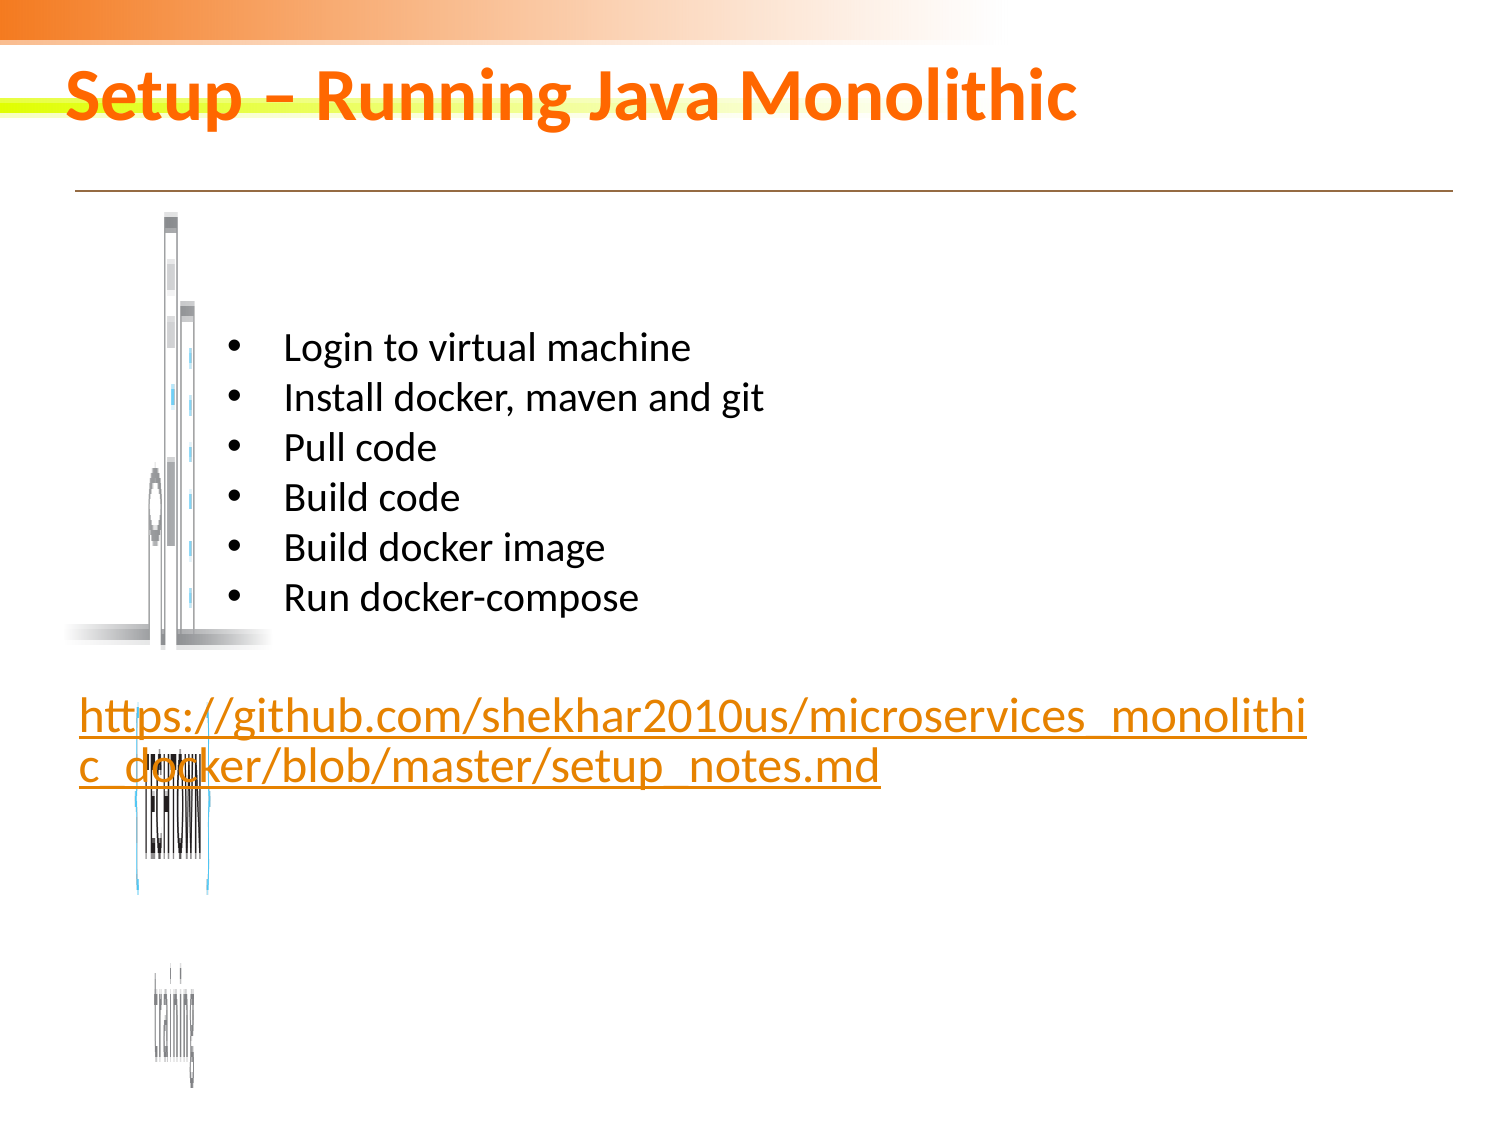

# Setup – Running Java Monolithic
Login to virtual machine
Install docker, maven and git
Pull code
Build code
Build docker image
Run docker-compose
https://github.com/shekhar2010us/microservices_monolithic_docker/blob/master/setup_notes.md